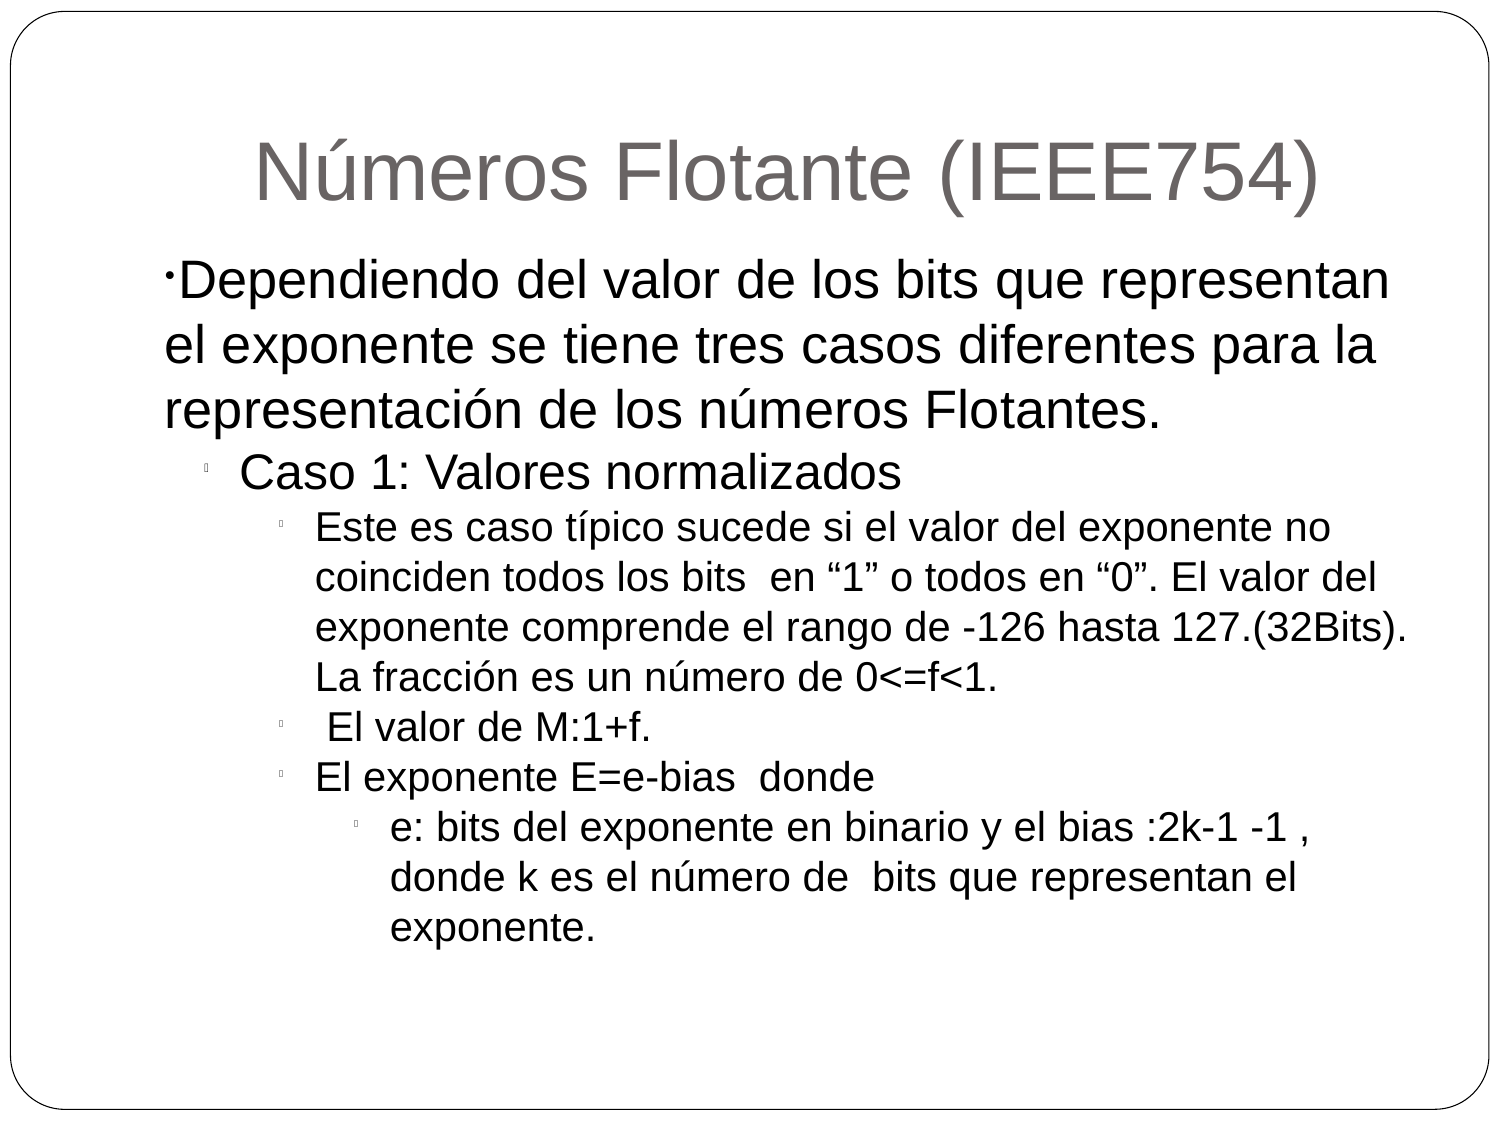

Números Flotante (IEEE754)
Dependiendo del valor de los bits que representan el exponente se tiene tres casos diferentes para la representación de los números Flotantes.
Caso 1: Valores normalizados
Este es caso típico sucede si el valor del exponente no coinciden todos los bits  en “1” o todos en “0”. El valor del exponente comprende el rango de -126 hasta 127.(32Bits). La fracción es un número de 0<=f<1.
 El valor de M:1+f.
El exponente E=e-bias  donde
e: bits del exponente en binario y el bias :2k-1 -1 , donde k es el número de  bits que representan el exponente.